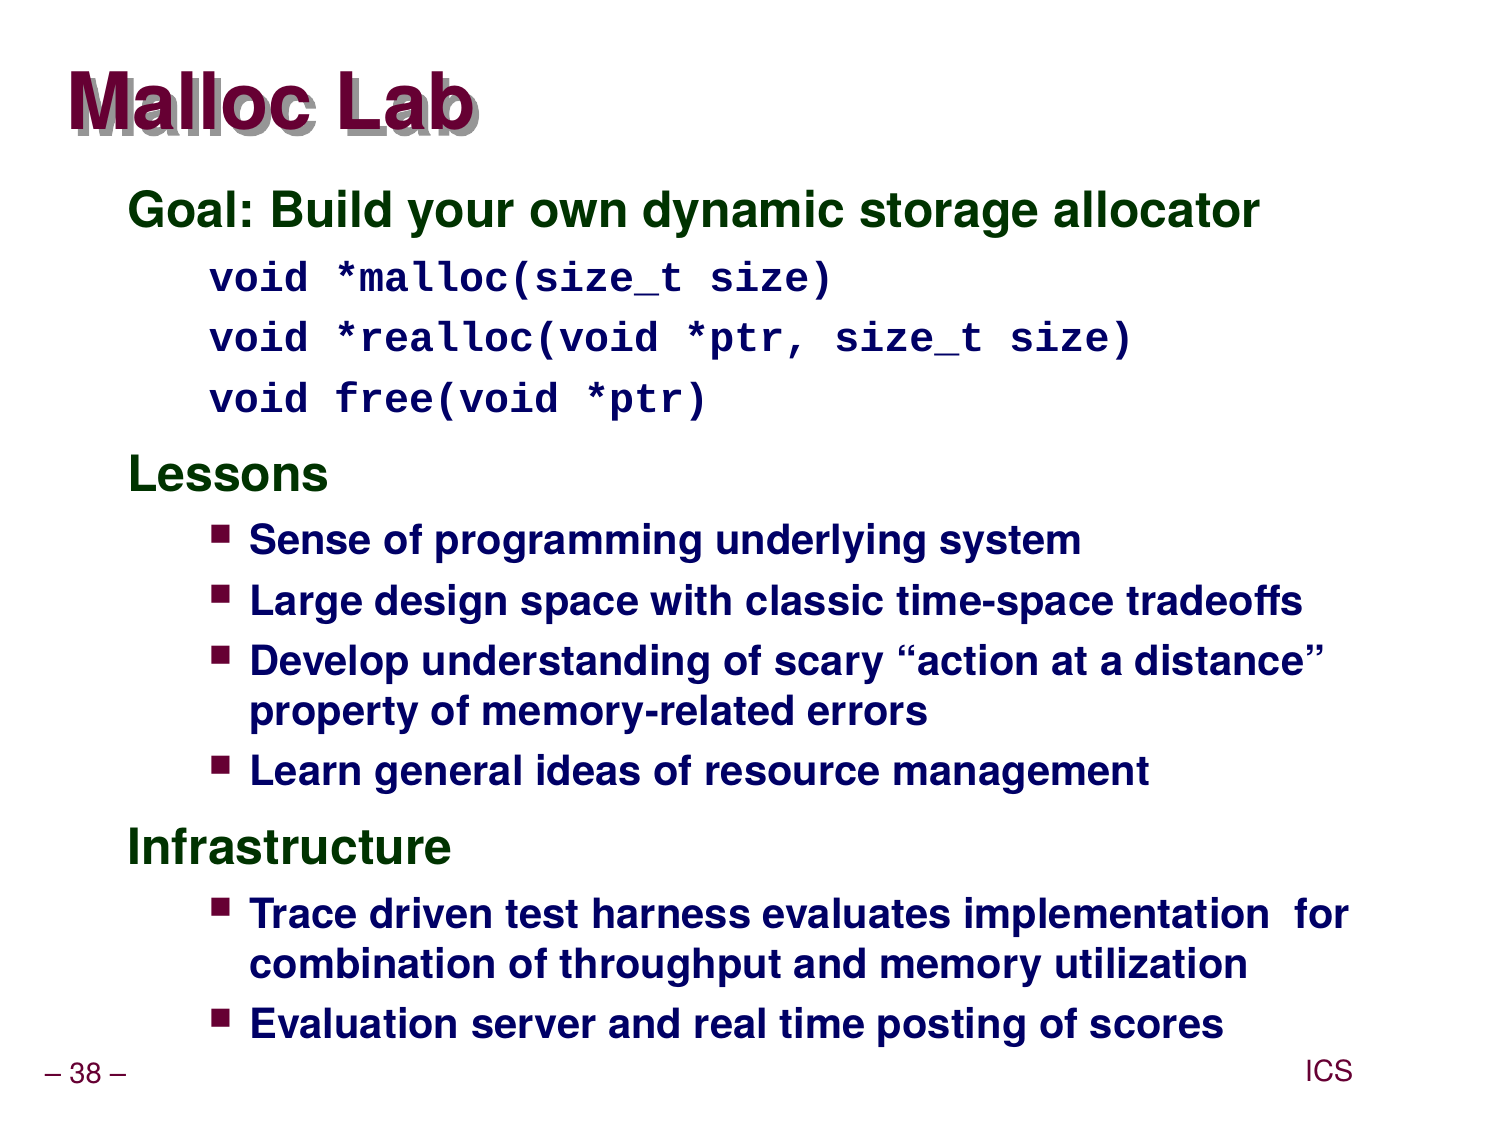

# Malloc Lab
Goal: Build your own dynamic storage allocator
void *malloc(size_t size)
void *realloc(void *ptr, size_t size)
void free(void *ptr)
Lessons
Sense of programming underlying system
Large design space with classic time-space tradeoffs
Develop understanding of scary “action at a distance” property of memory-related errors
Learn general ideas of resource management
Infrastructure
Trace driven test harness evaluates implementation  for combination of throughput and memory utilization
Evaluation server and real time posting of scores